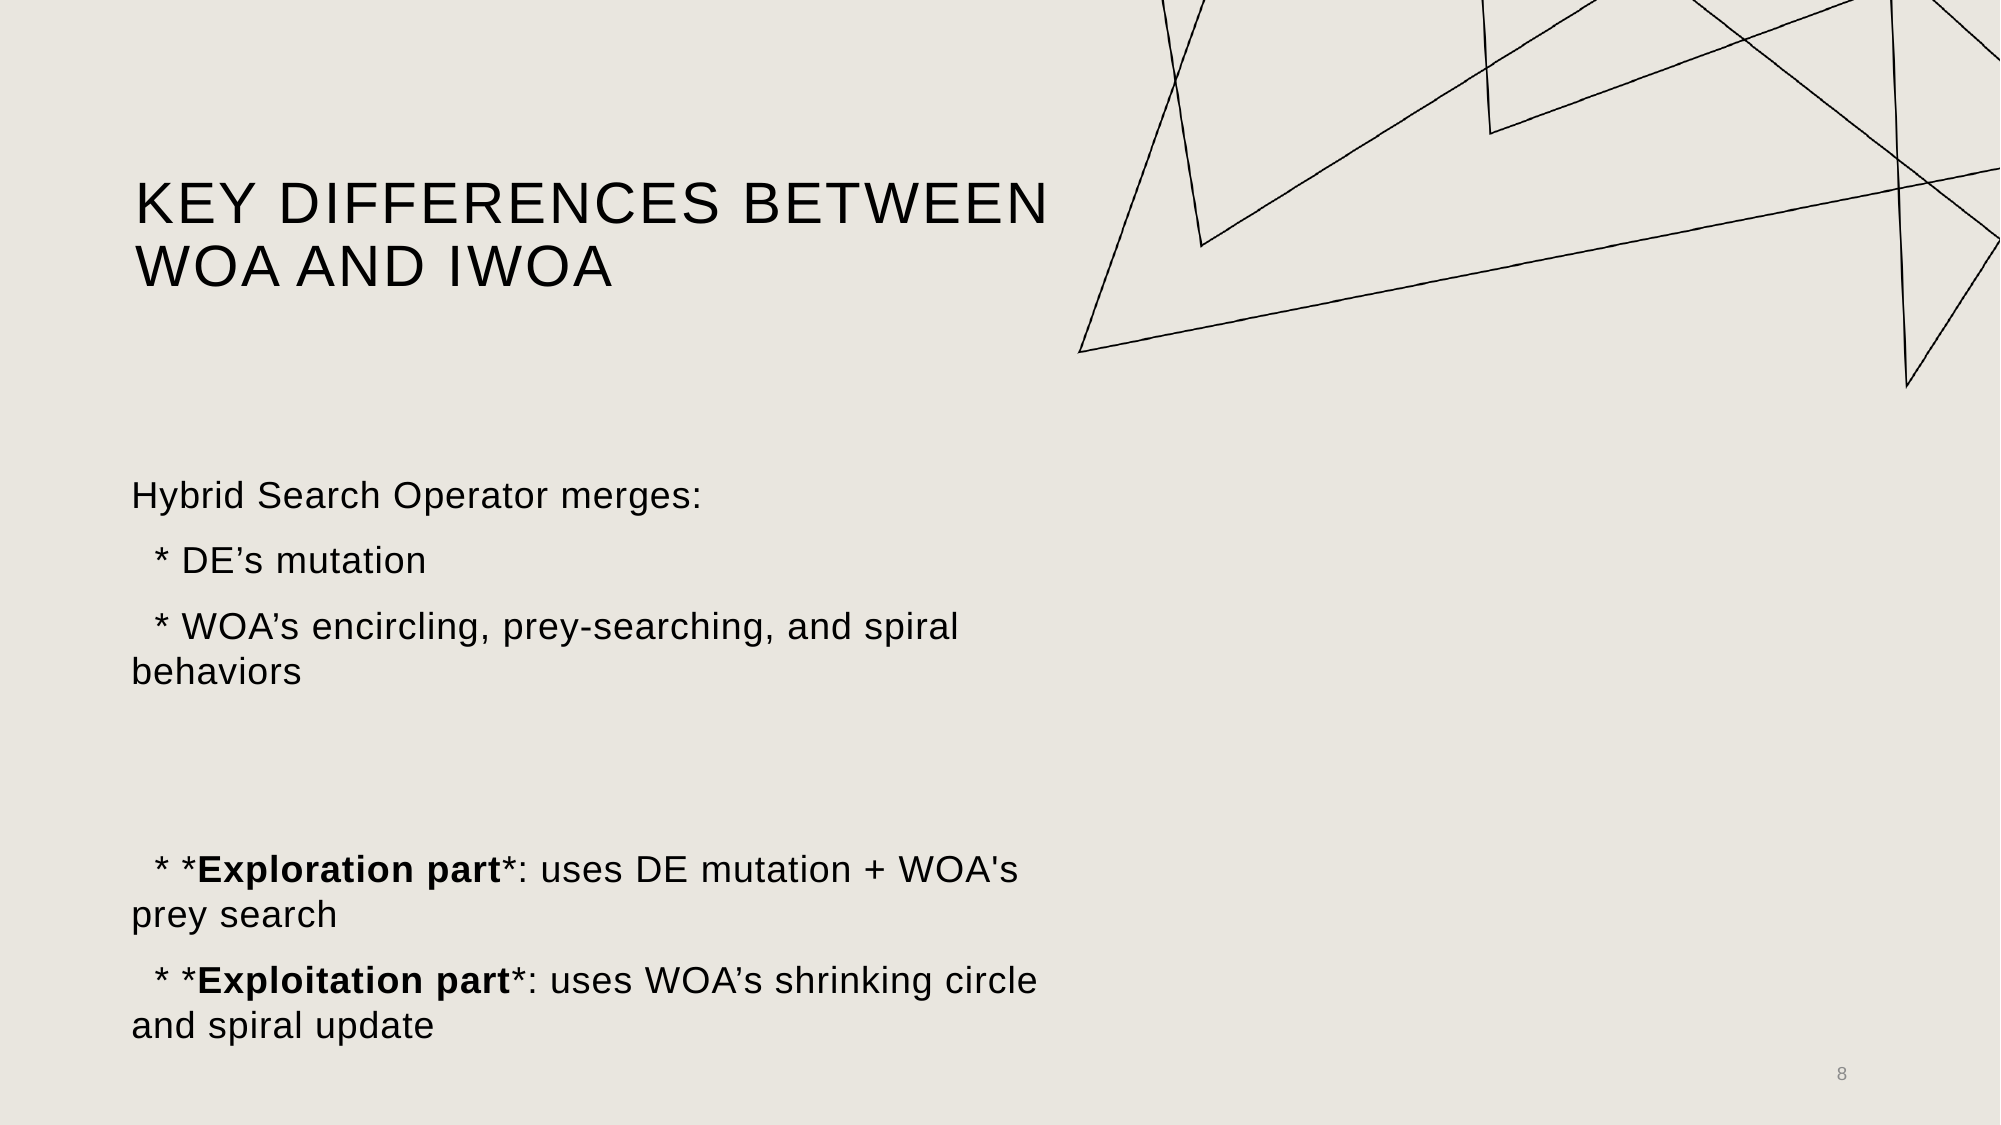

# KEY DIFFERENCES BETWEEN WOA AND IWOA
Hybrid Search Operator merges:
  * DE’s mutation
  * WOA’s encircling, prey-searching, and spiral behaviors

  * *Exploration part*: uses DE mutation + WOA's prey search
  * *Exploitation part*: uses WOA’s shrinking circle and spiral update
8